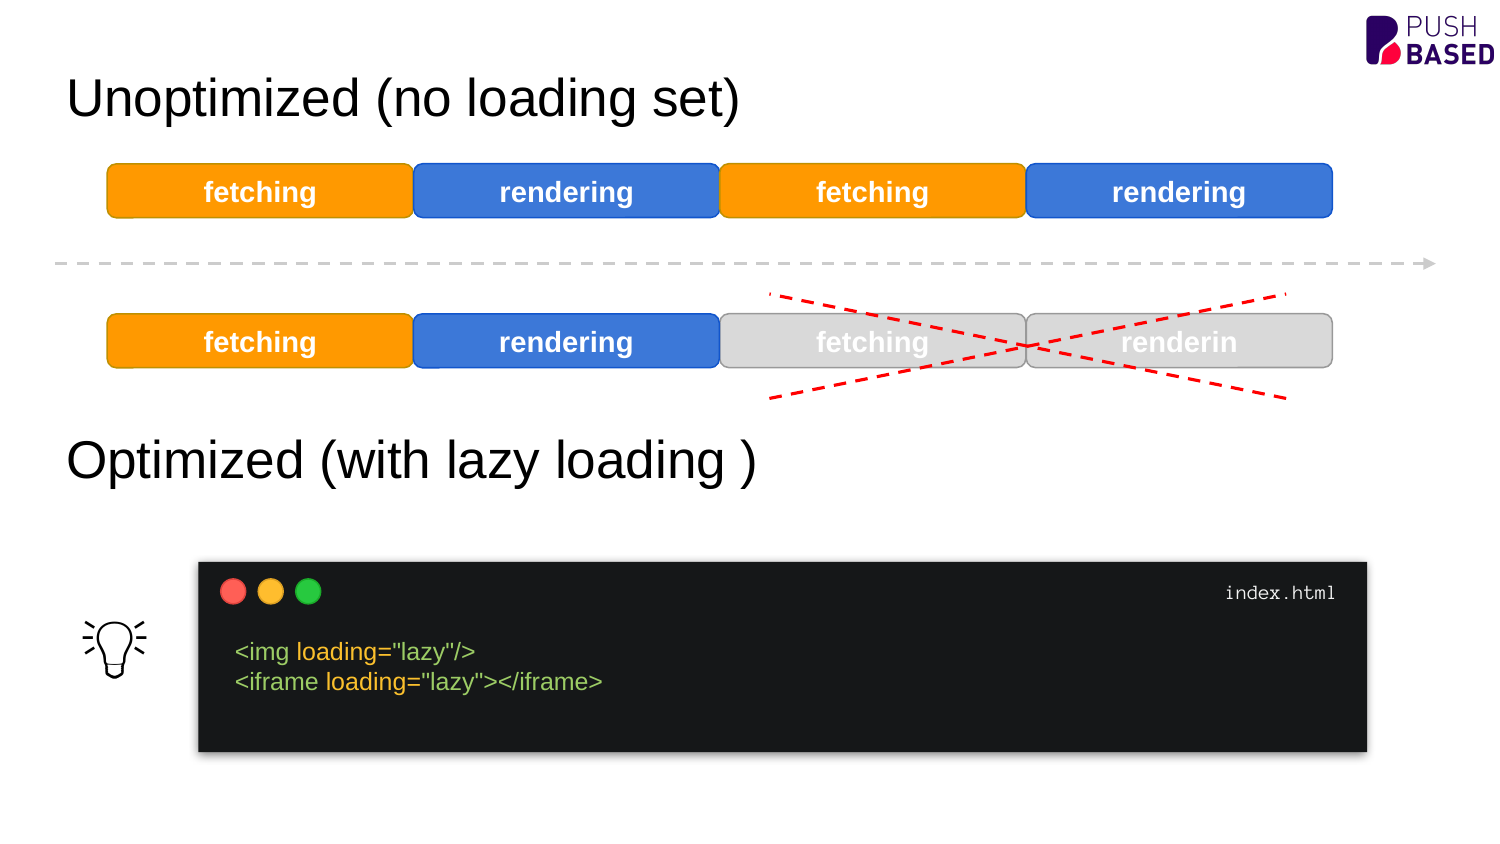

Unoptimized (no loading set)
rendering
fetching
rendering
fetching
fetching
renderin
fetching
rendering
Optimized (with lazy loading )

index.html

💡
 <img loading="lazy"/>
 <iframe loading="lazy"></iframe>